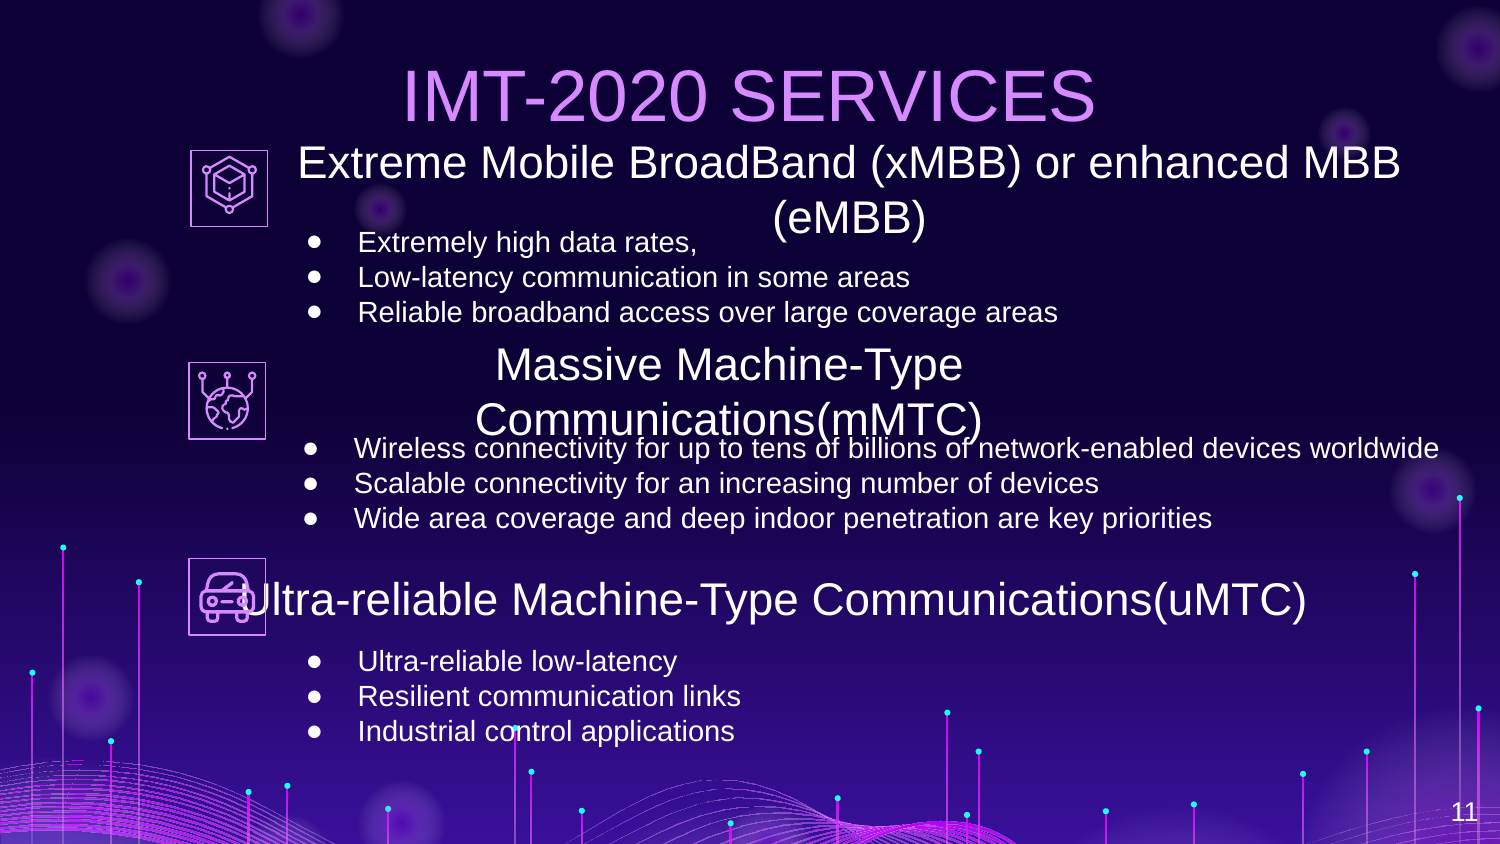

# IMT-2020 SERVICES

Extreme Mobile BroadBand (xMBB) or enhanced MBB (eMBB)

Extremely high data rates,
Low-latency communication in some areas
Reliable broadband access over large coverage areas

Massive Machine-Type Communications(mMTC)

Wireless connectivity for up to tens of billions of network-enabled devices worldwide
Scalable connectivity for an increasing number of devices
Wide area coverage and deep indoor penetration are key priorities

Ultra-reliable Machine-Type Communications(uMTC)

Ultra-reliable low-latency
Resilient communication links
Industrial control applications

11